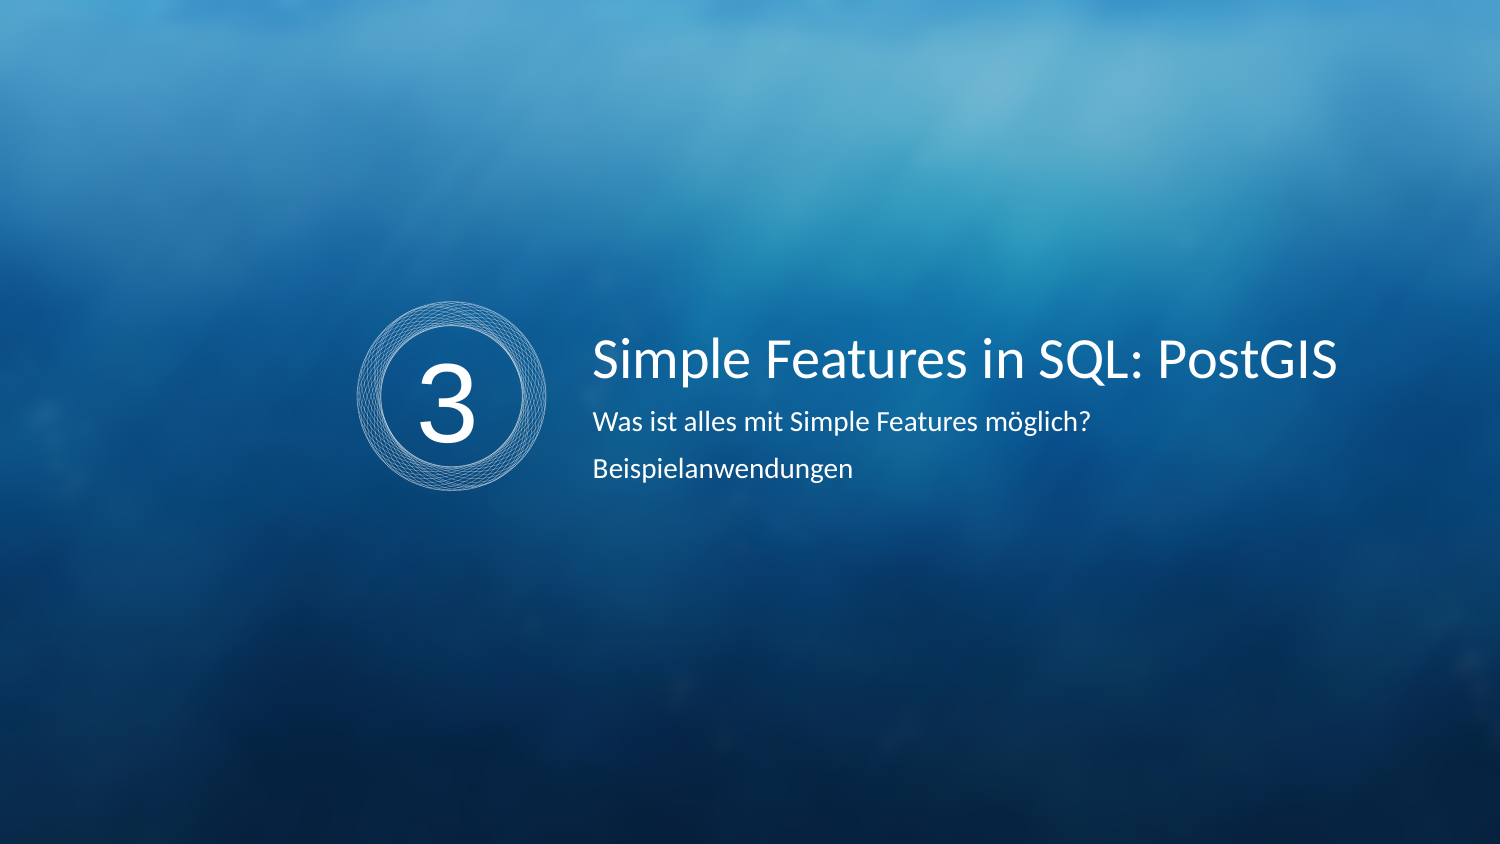

3
Simple Features in SQL: PostGIS
Was ist alles mit Simple Features möglich?
Beispielanwendungen